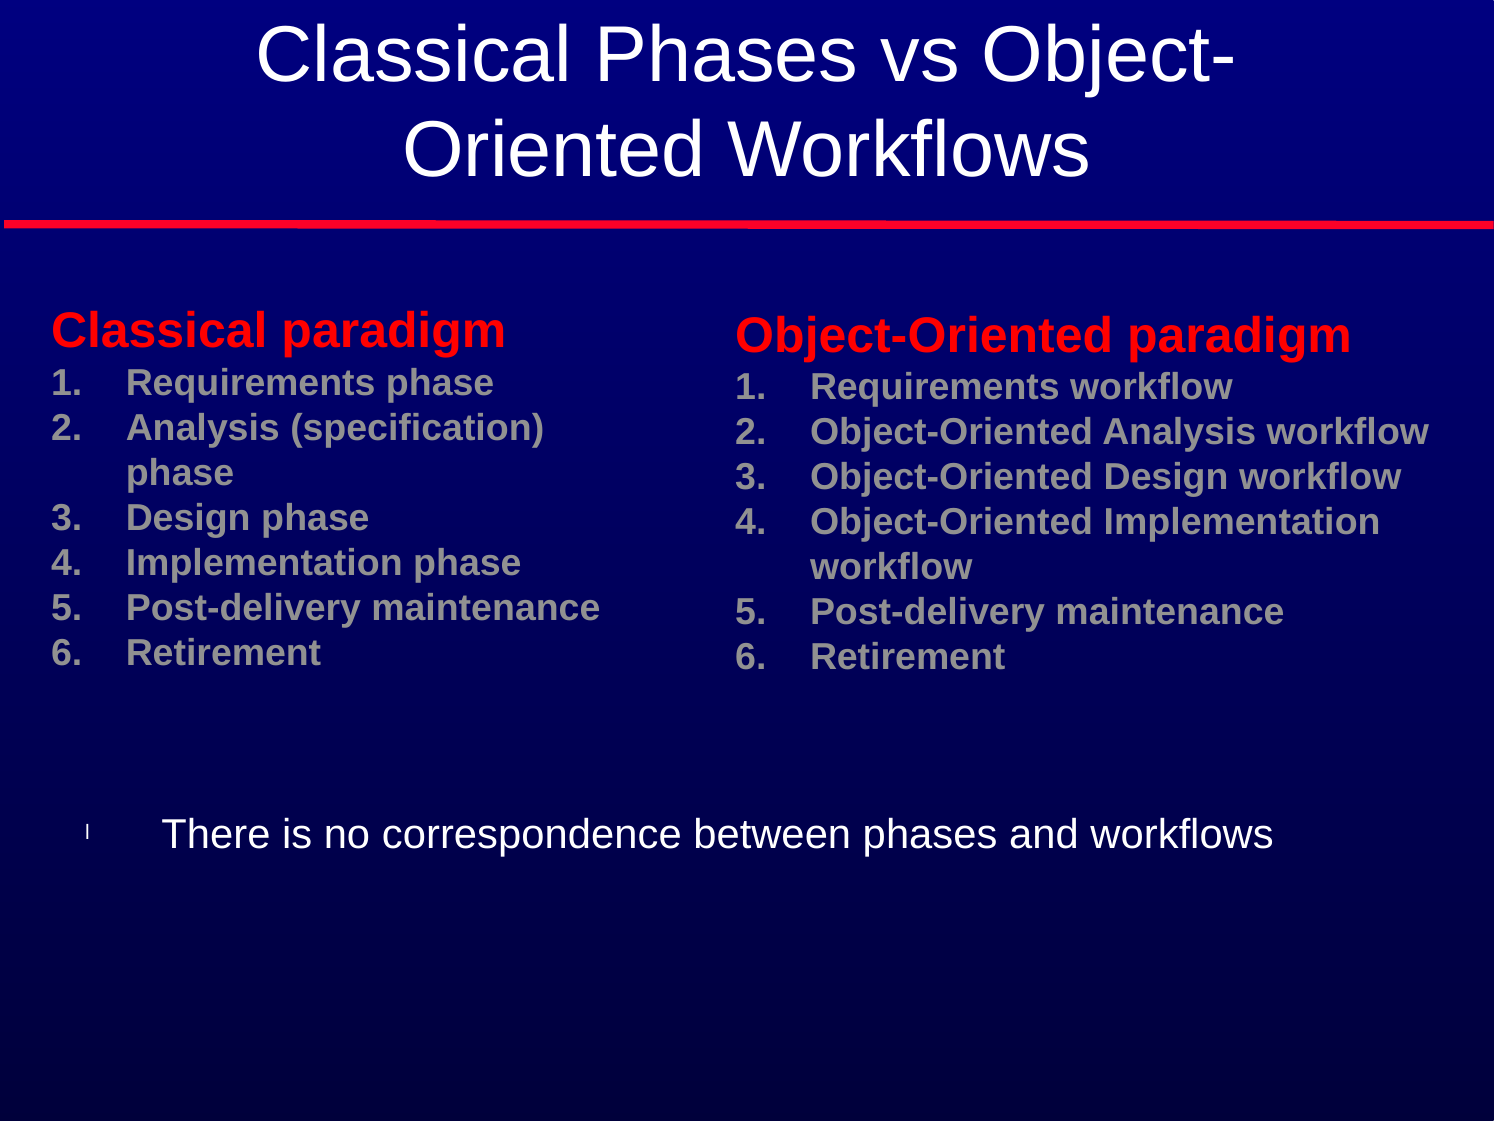

# Classical Phases vs Object-Oriented Workflows
Classical paradigm
Requirements phase
Analysis (specification) phase
Design phase
Implementation phase
Post-delivery maintenance
Retirement
Object-Oriented paradigm
Requirements workflow
Object-Oriented Analysis workflow
Object-Oriented Design workflow
Object-Oriented Implementation workflow
Post-delivery maintenance
Retirement

There is no correspondence between phases and workflows